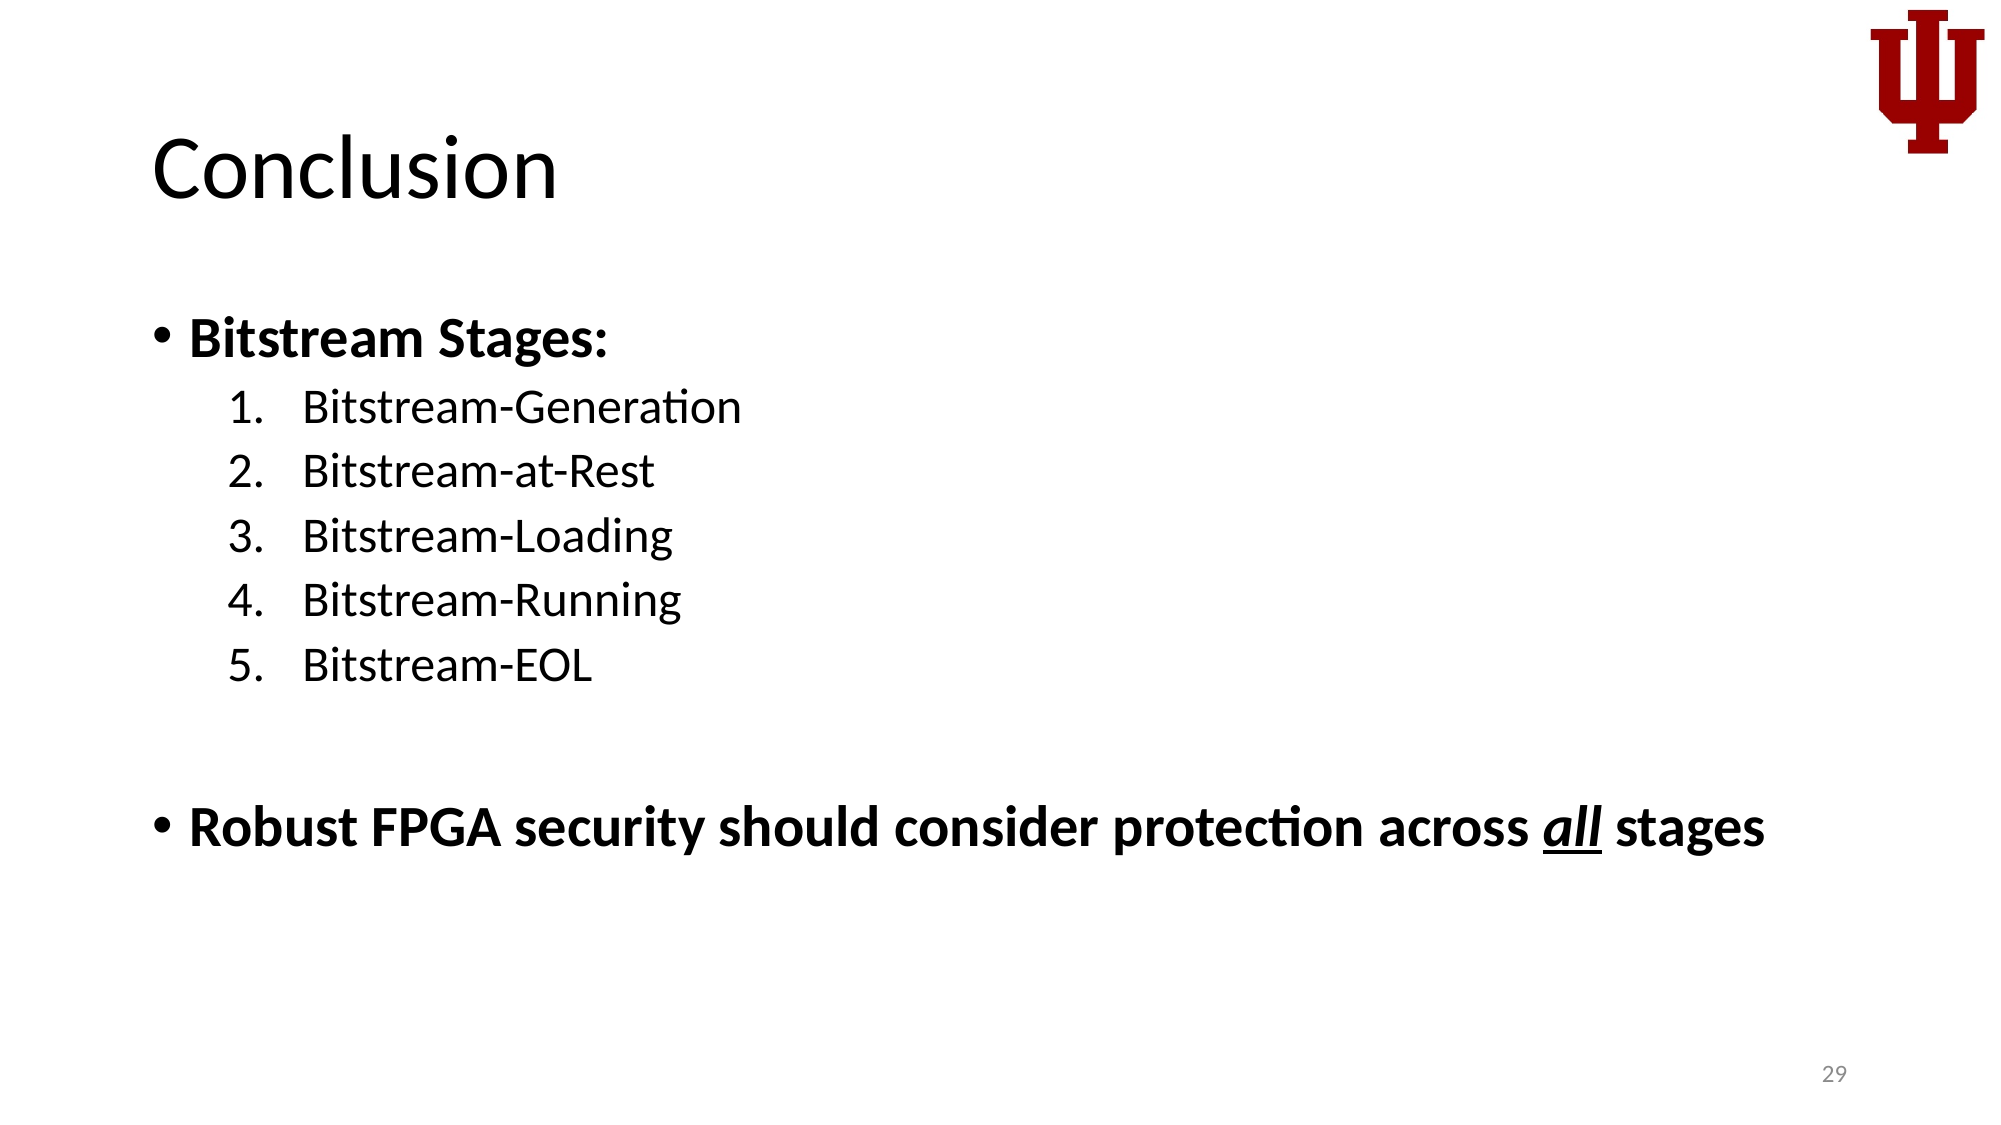

# Conclusion
Bitstream Stages:
Bitstream-Generation
Bitstream-at-Rest
Bitstream-Loading
Bitstream-Running
Bitstream-EOL

Robust FPGA security should consider protection across all stages
29